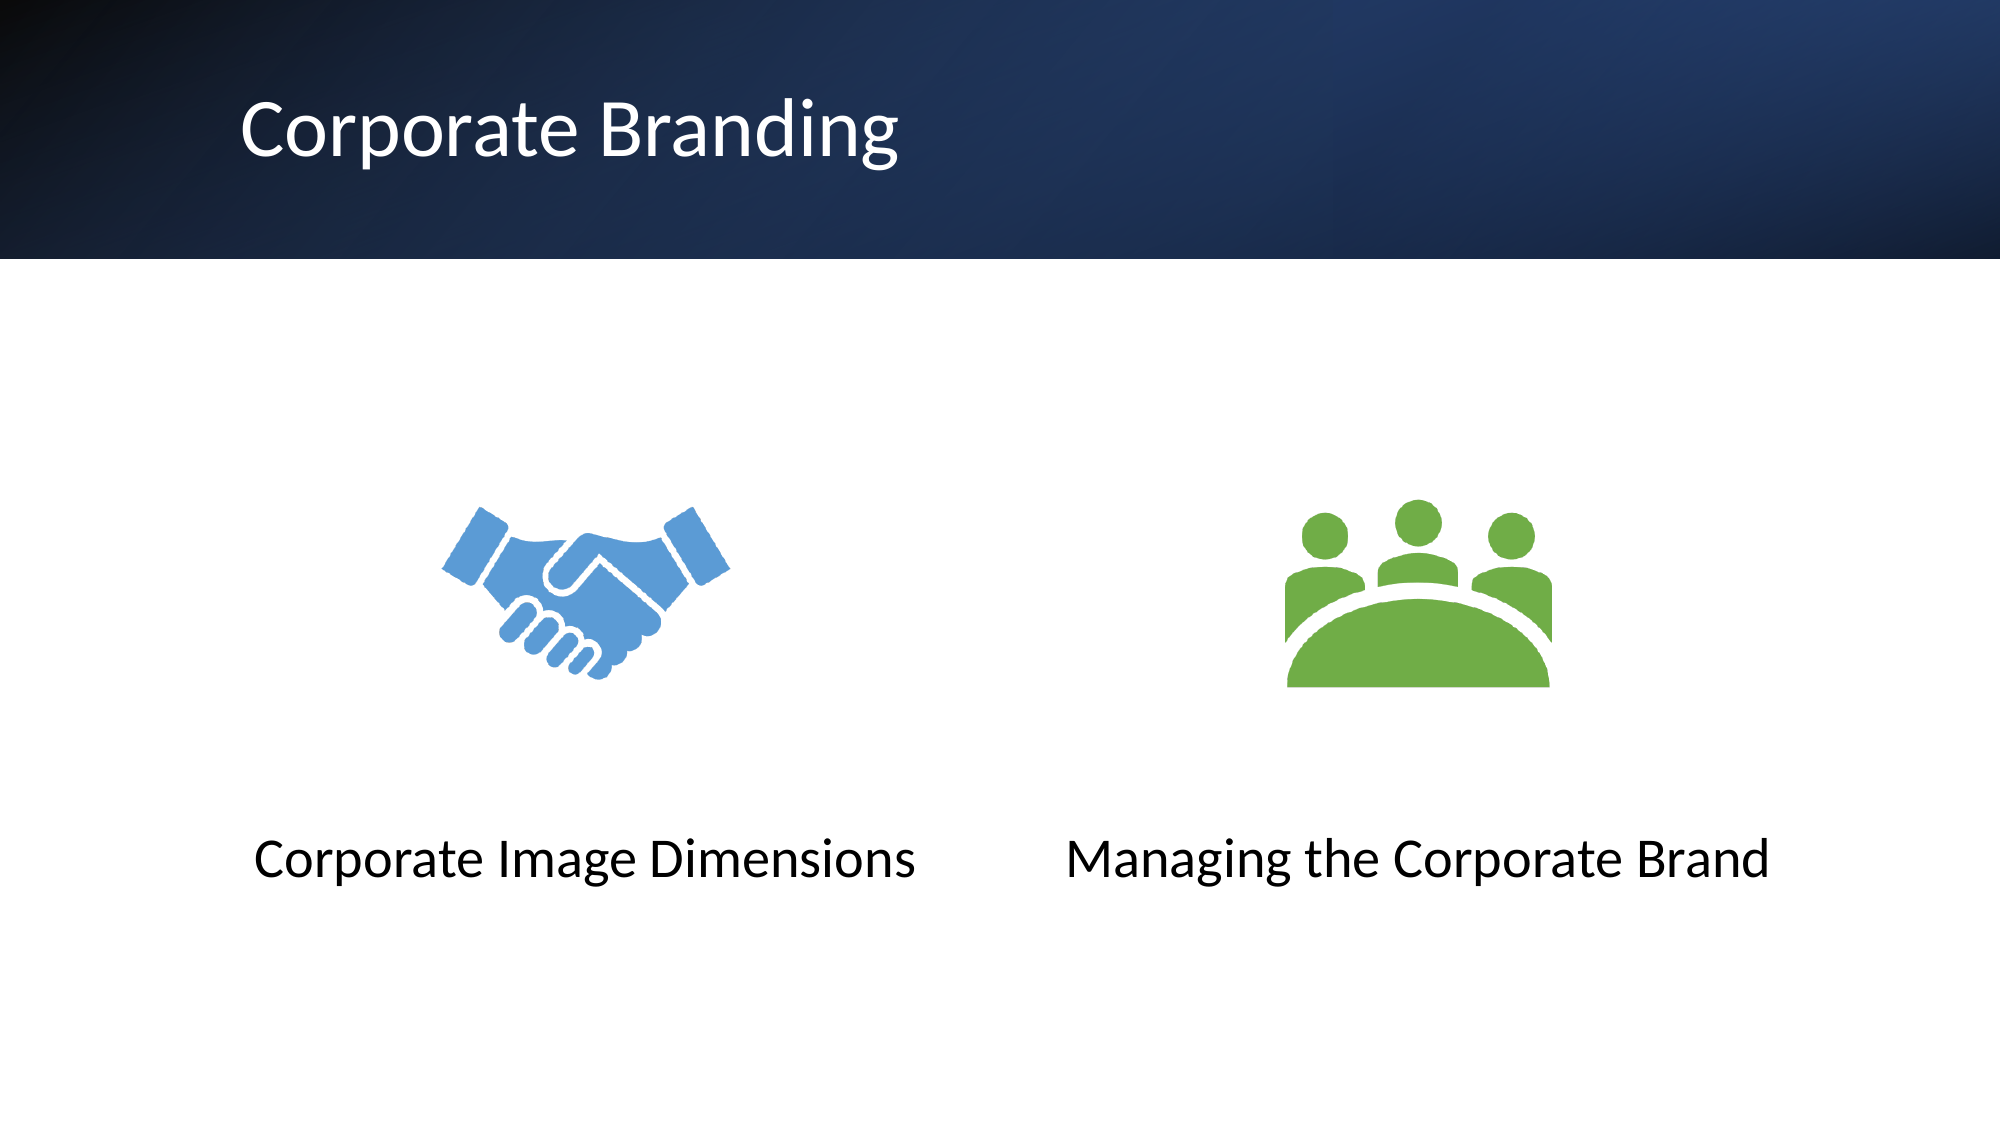

# Corporate Branding
Corporate Image Dimensions
Managing the Corporate Brand